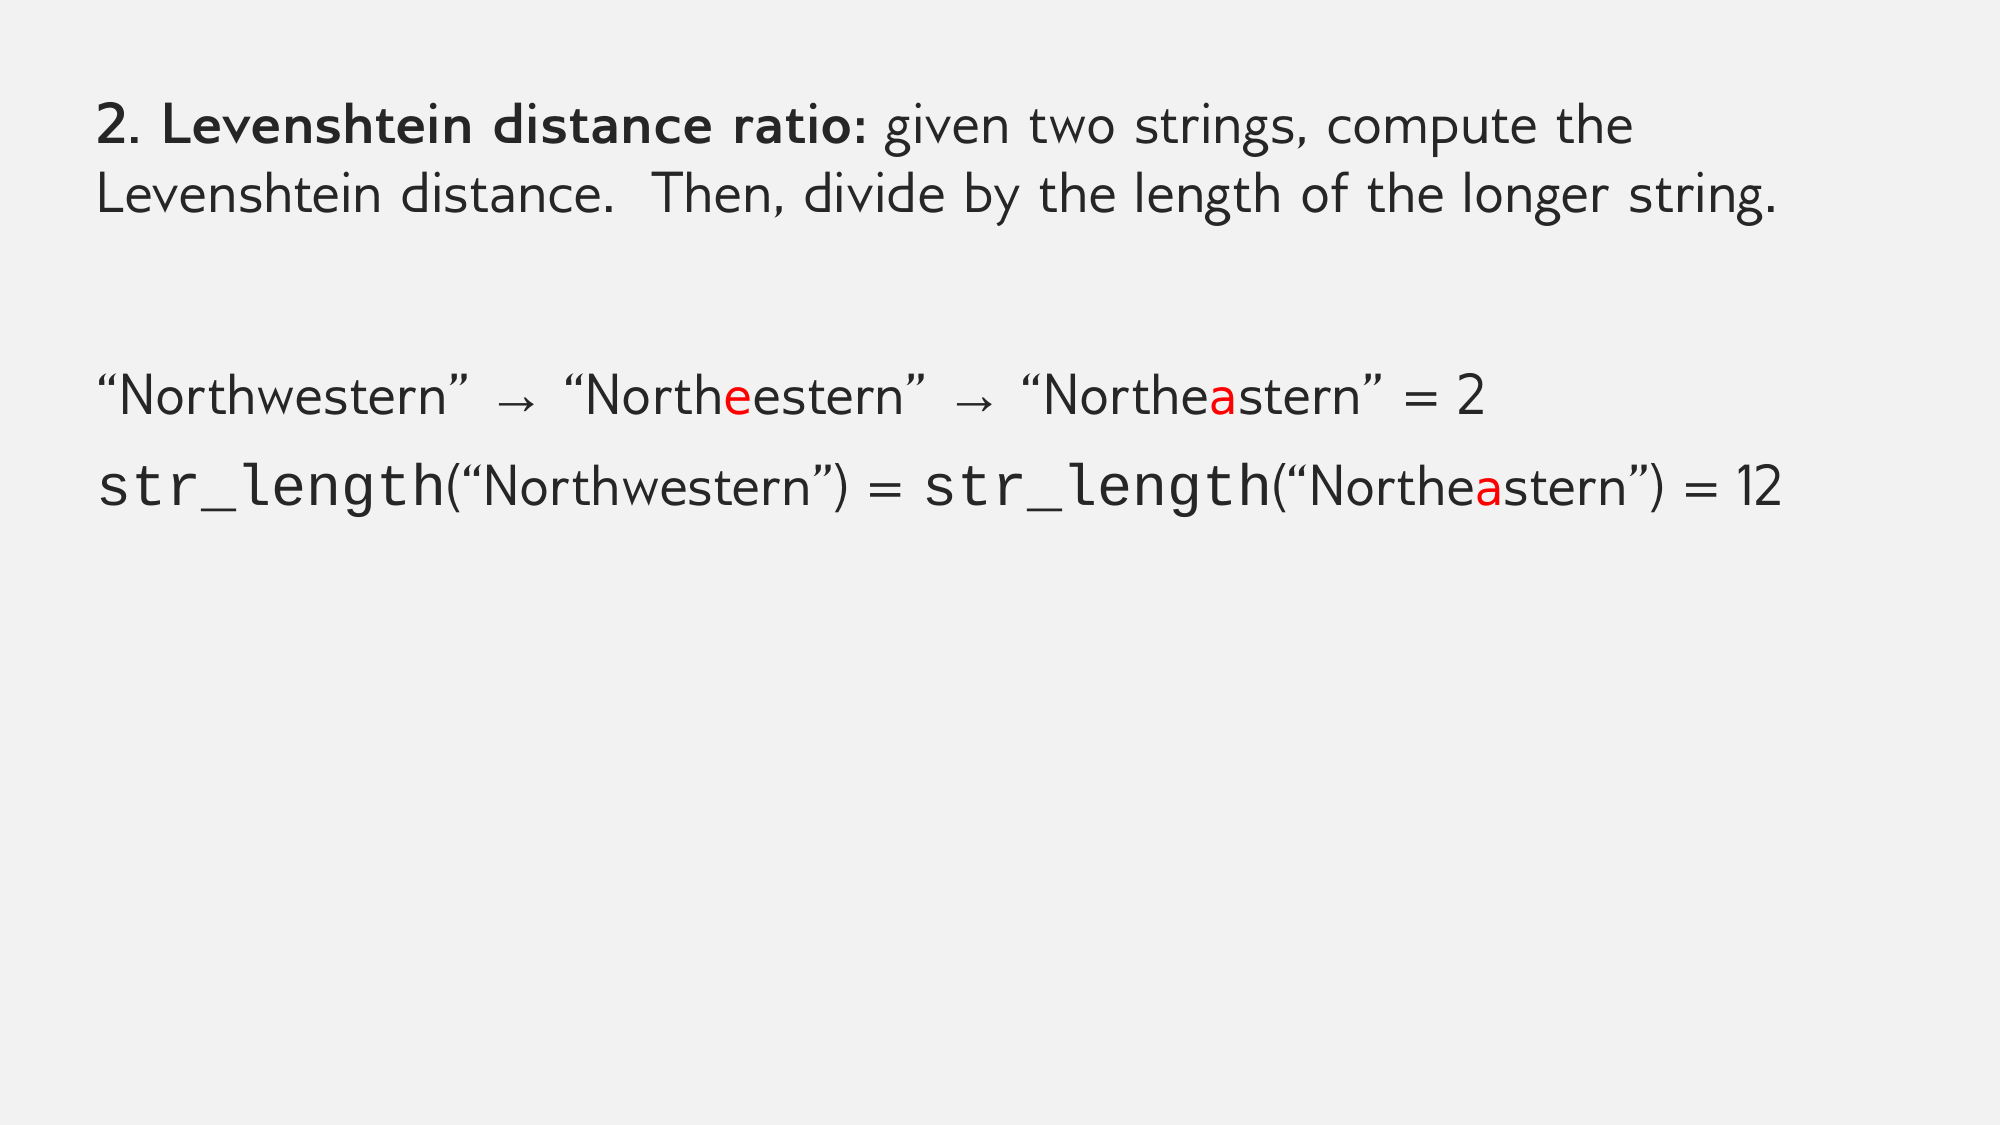

2. Levenshtein distance ratio: given two strings, compute the Levenshtein distance.  Then, divide by the length of the longer string.

“Northwestern” → “Northeestern” → “Northeastern” = 2
str_length(“Northwestern”) = str_length(“Northeastern”) = 12